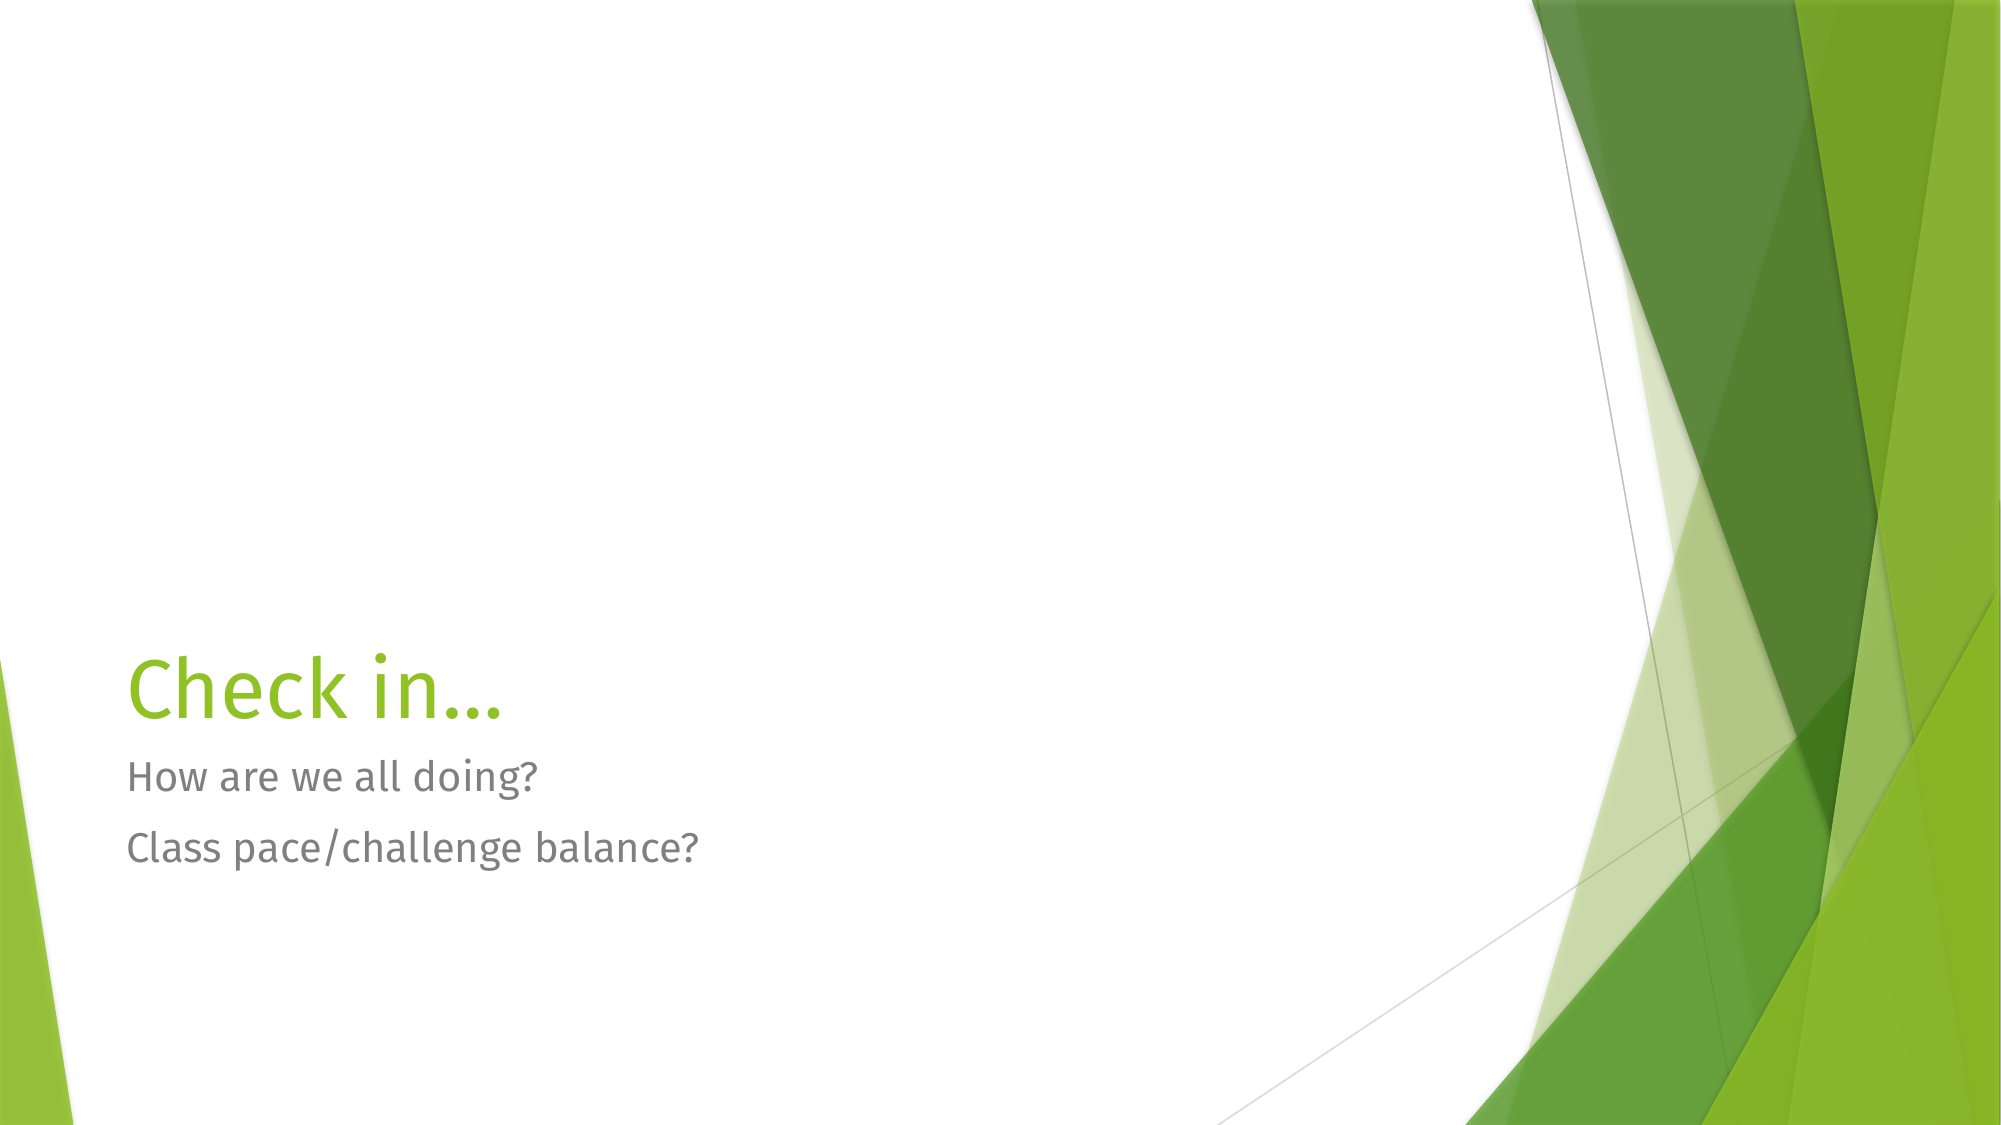

# Check in…
How are we all doing?
Class pace/challenge balance?